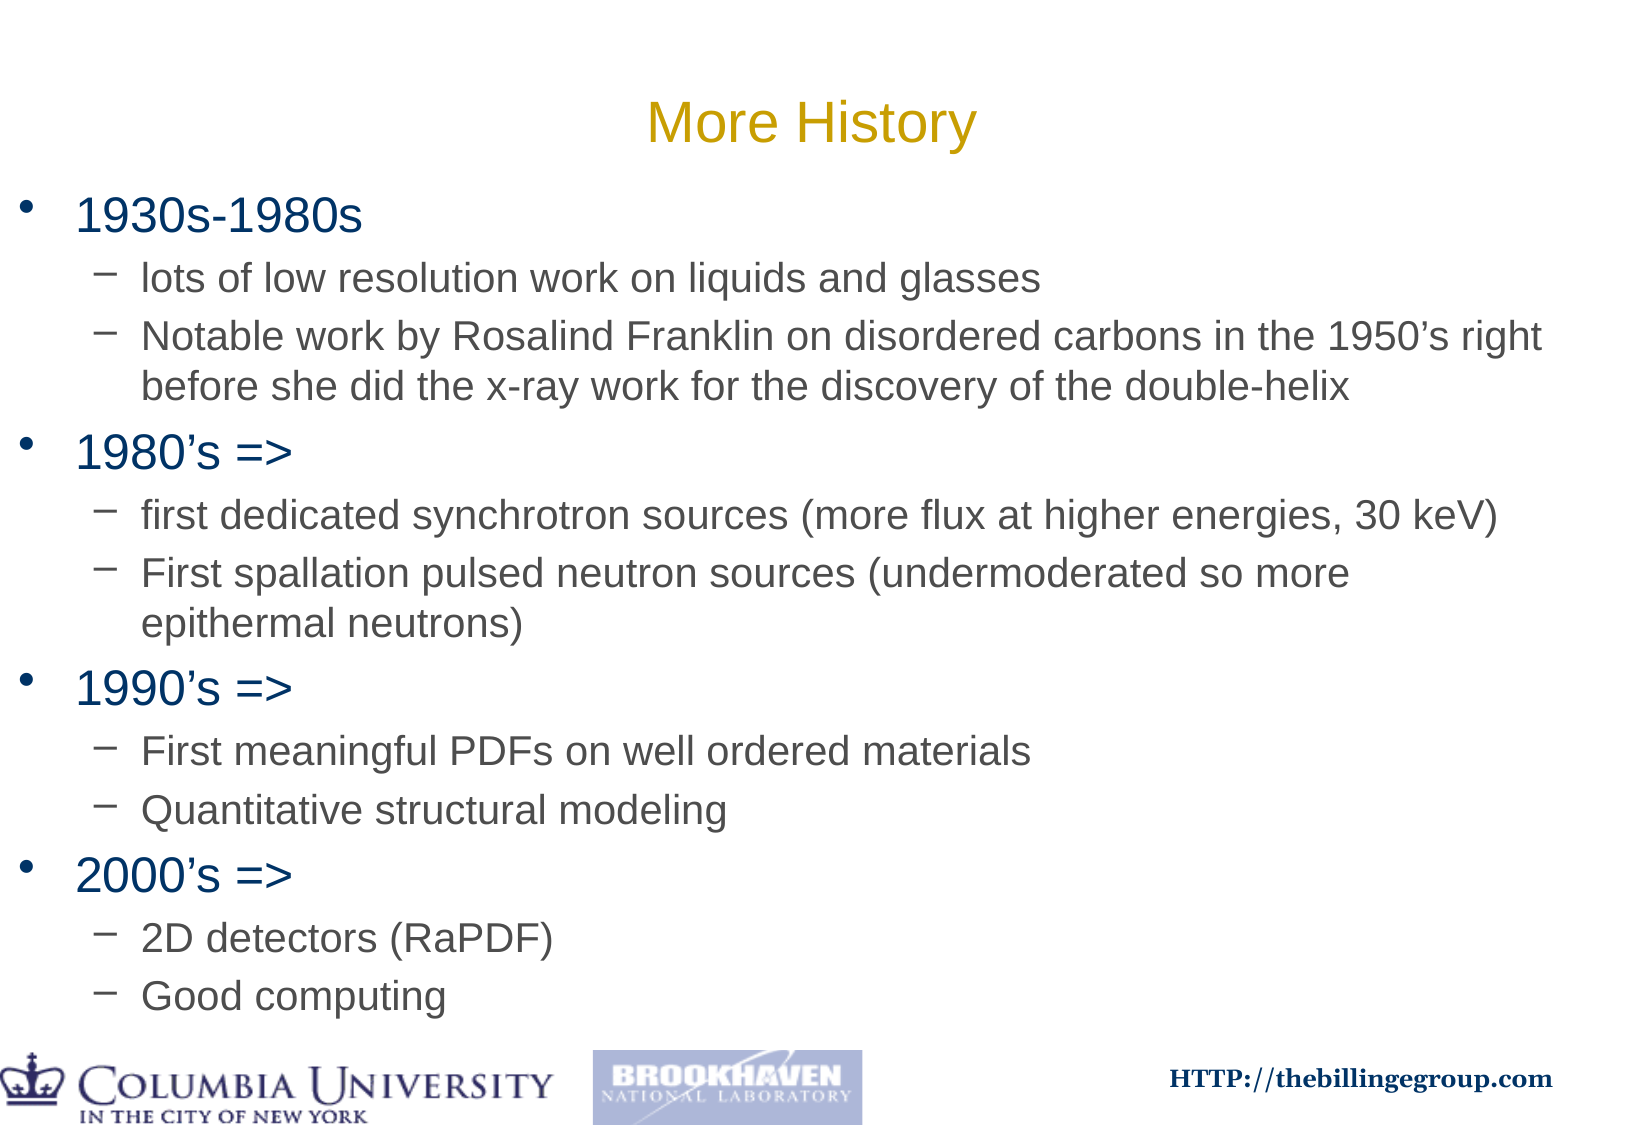

# More History
1930s-1980s
lots of low resolution work on liquids and glasses
Notable work by Rosalind Franklin on disordered carbons in the 1950’s right before she did the x-ray work for the discovery of the double-helix
1980’s =>
first dedicated synchrotron sources (more flux at higher energies, 30 keV)
First spallation pulsed neutron sources (undermoderated so more epithermal neutrons)
1990’s =>
First meaningful PDFs on well ordered materials
Quantitative structural modeling
2000’s =>
2D detectors (RaPDF)
Good computing